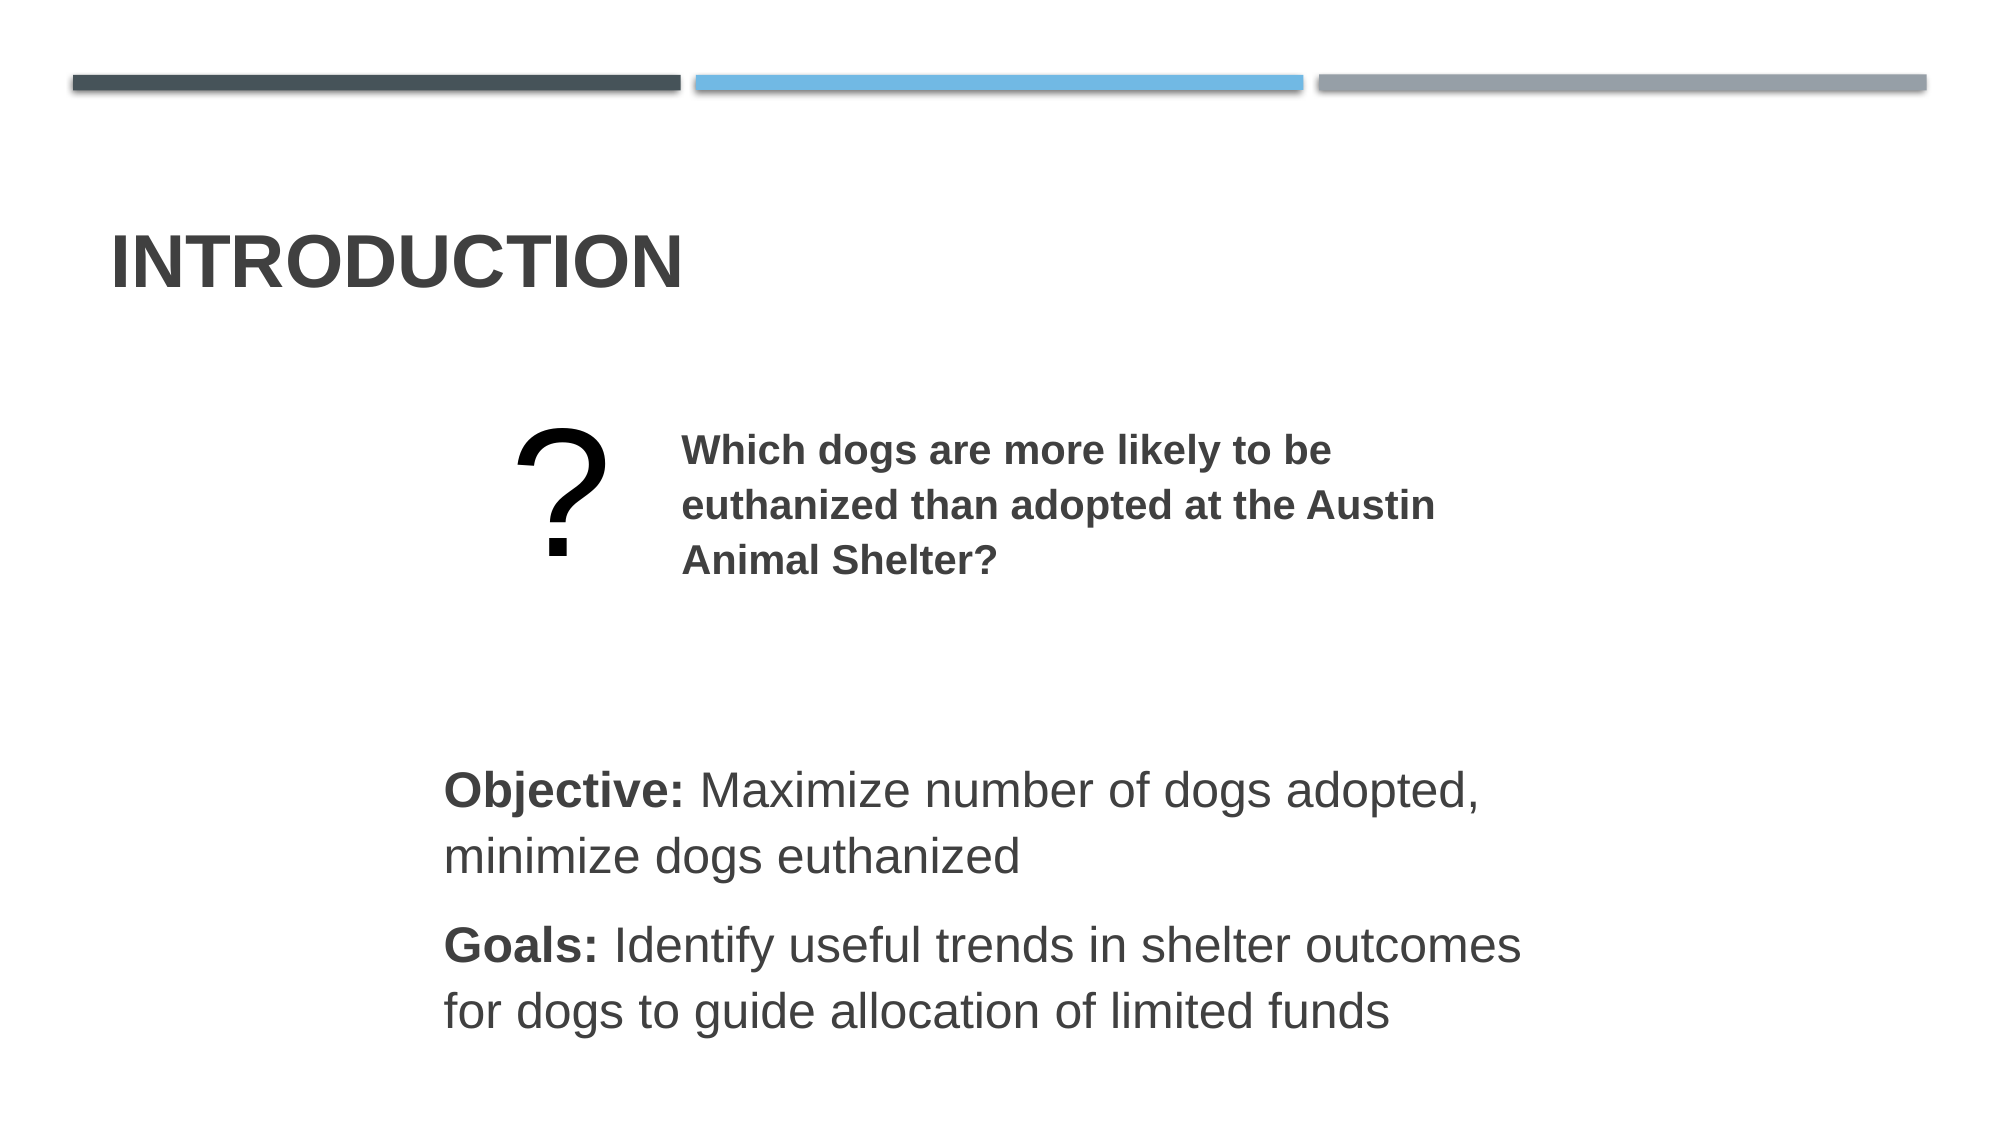

# Introduction
?
Which dogs are more likely to be euthanized than adopted at the Austin Animal Shelter?
Objective: Maximize number of dogs adopted, minimize dogs euthanized
Goals: Identify useful trends in shelter outcomes for dogs to guide allocation of limited funds